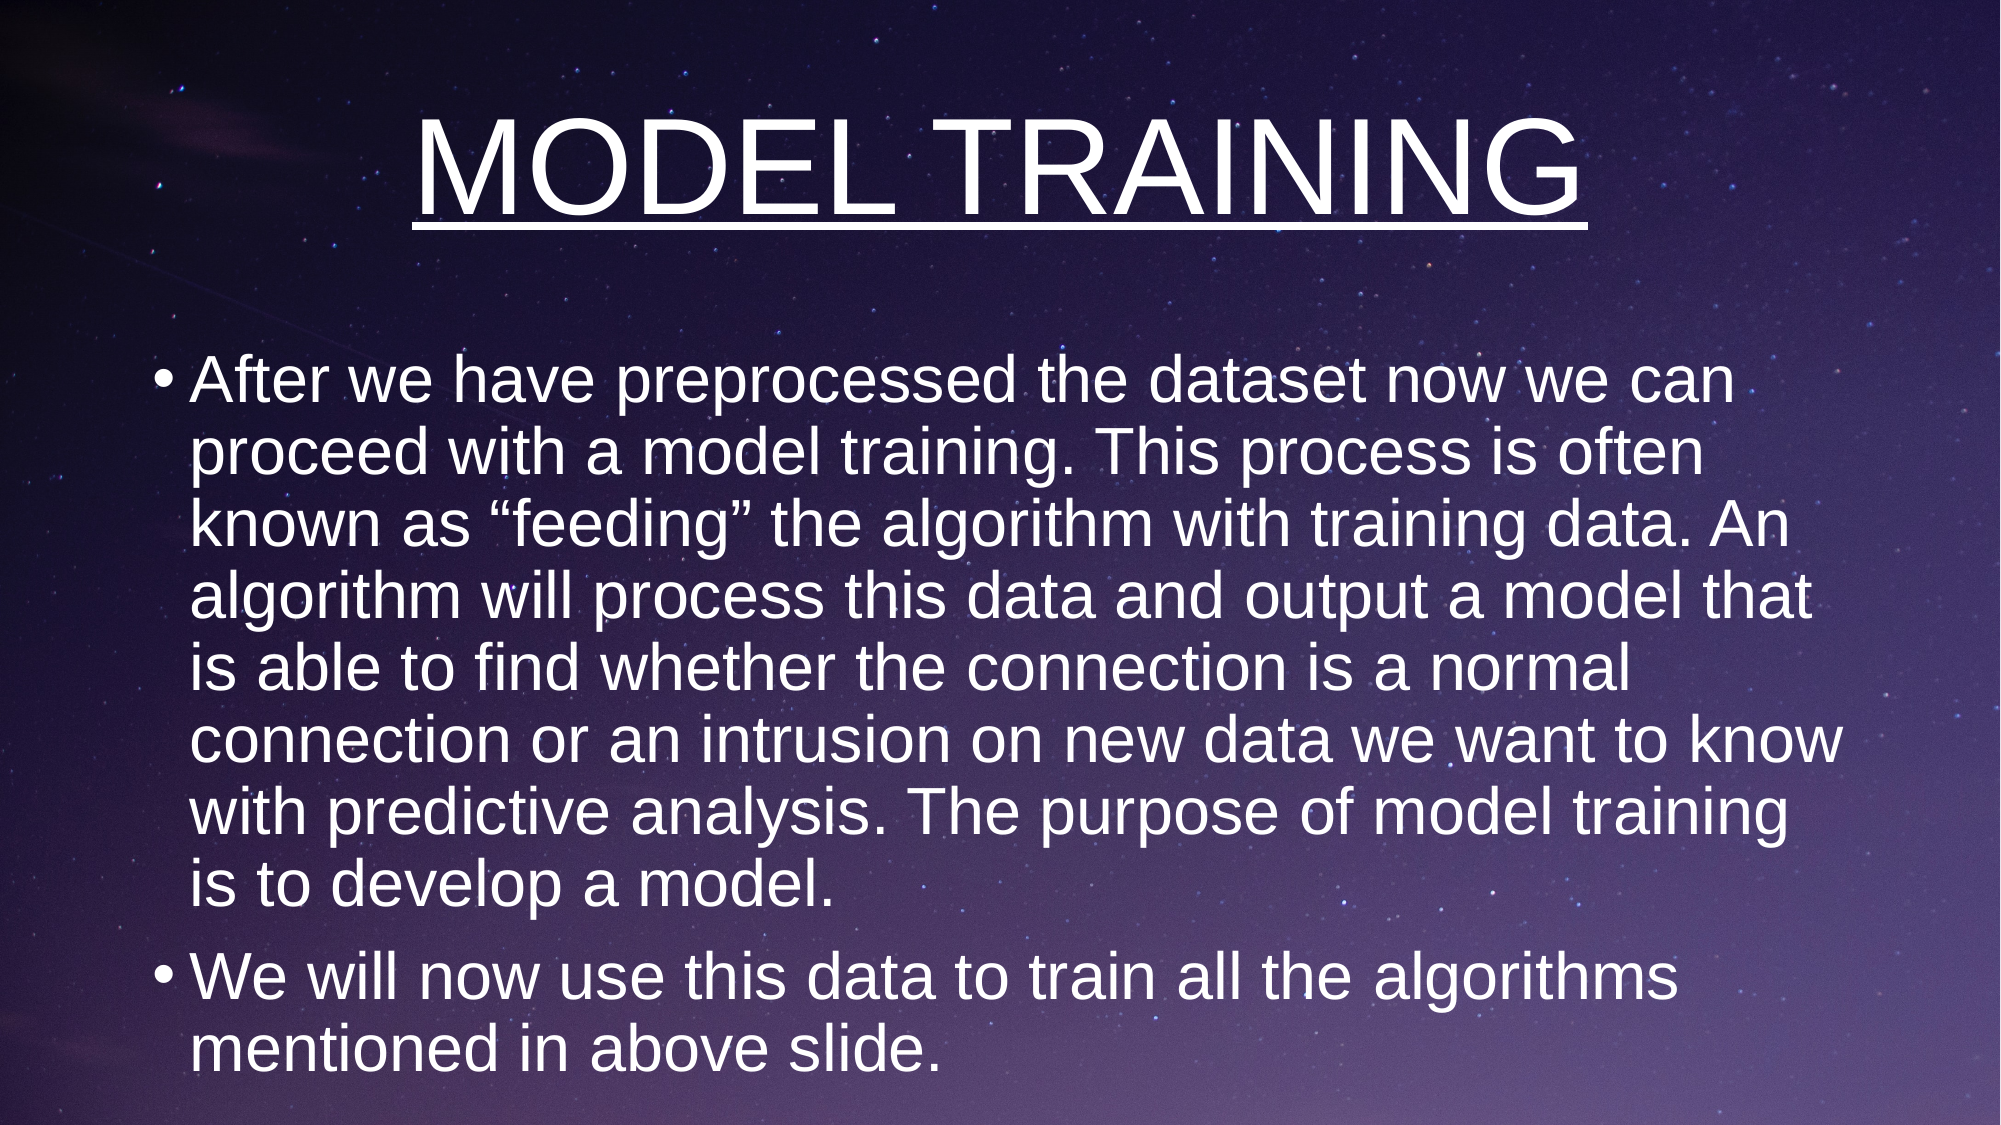

# MODEL TRAINING
After we have preprocessed the dataset now we can proceed with a model training. This process is often known as “feeding” the algorithm with training data. An algorithm will process this data and output a model that is able to find whether the connection is a normal connection or an intrusion on new data we want to know with predictive analysis. The purpose of model training is to develop a model.
We will now use this data to train all the algorithms mentioned in above slide.